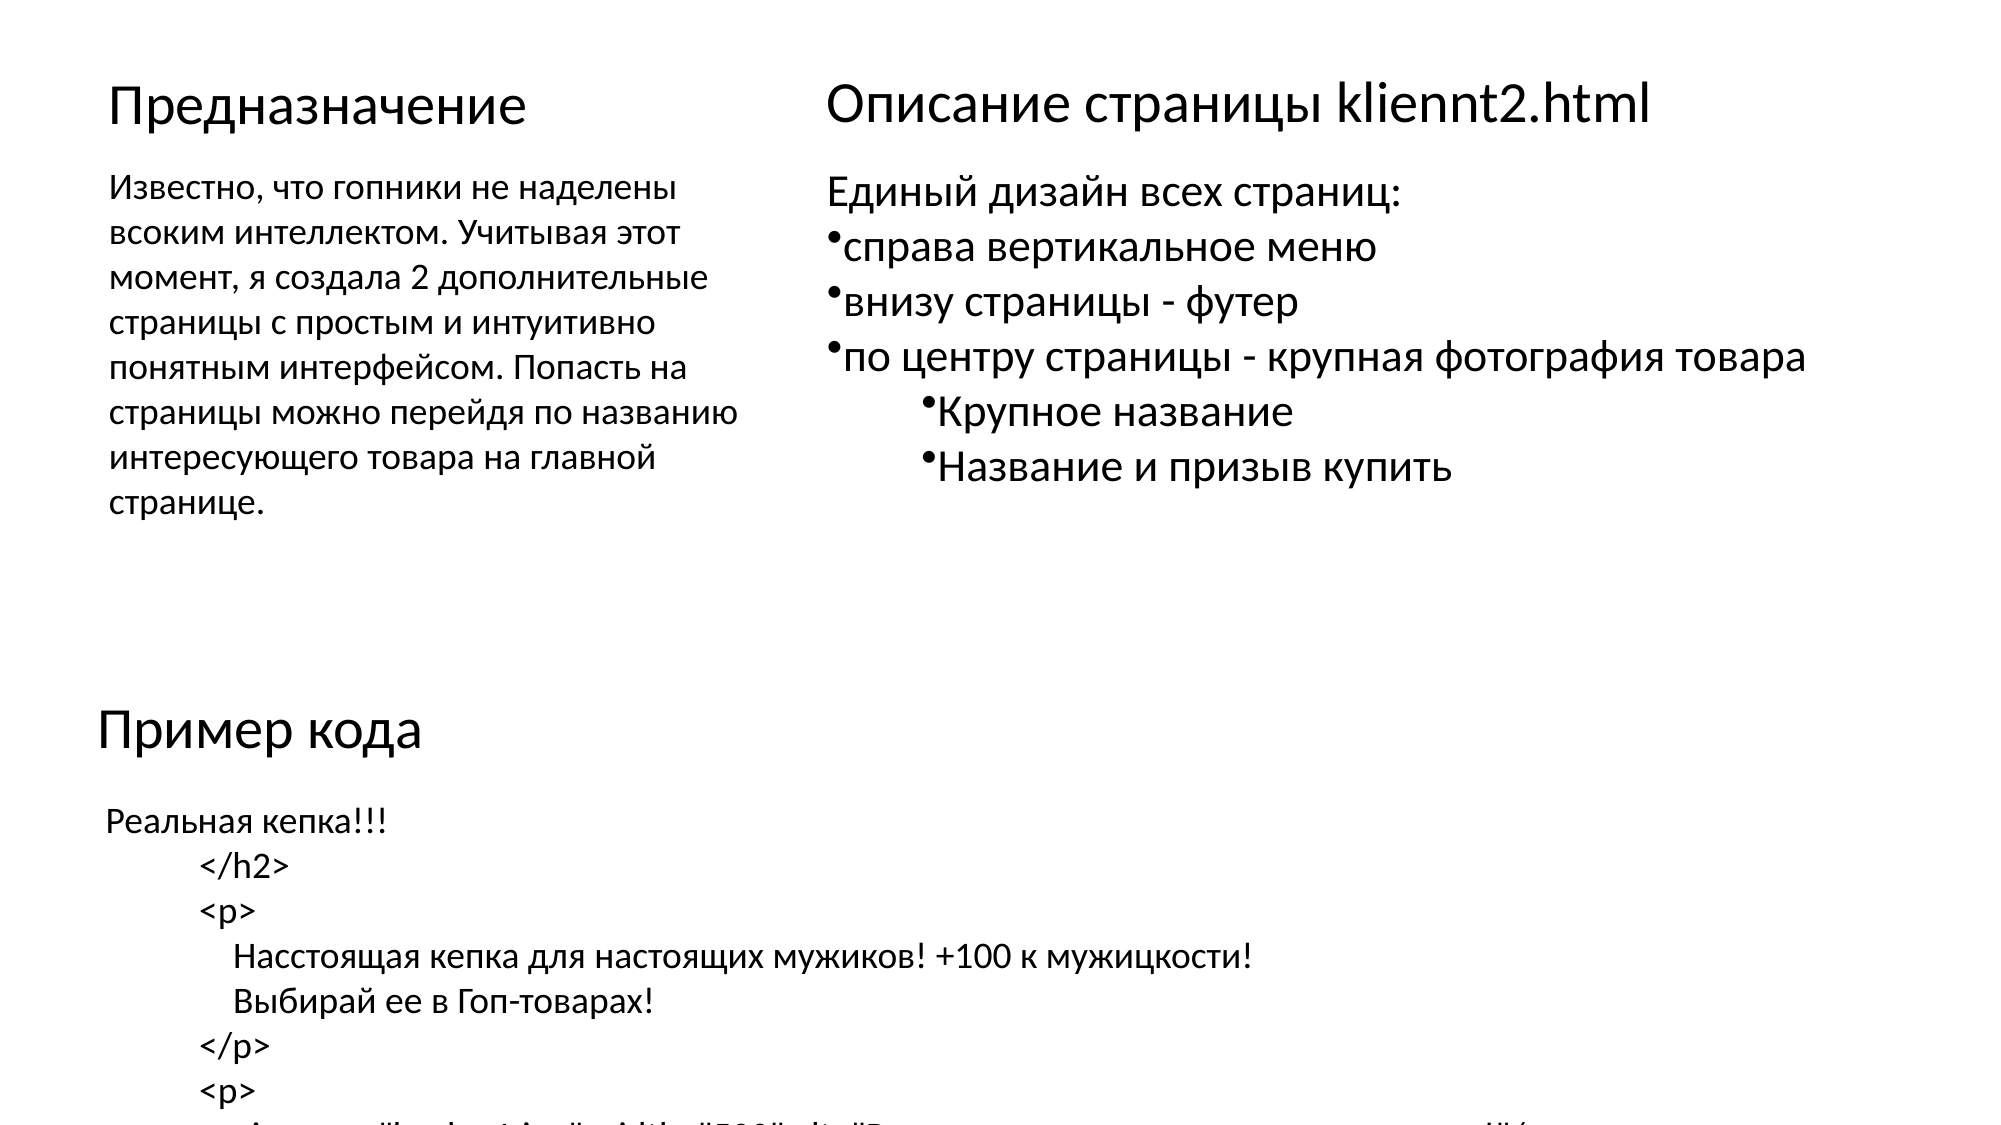

Описание страницы kliennt2.html
Предназначение
Единый дизайн всех страниц:
справа вертикальное меню
внизу страницы - футер
по центру страницы - крупная фотография товара
Крупное название
Название и призыв купить

Известно, что гопники не наделены всоким интеллектом. Учитывая этот момент, я создала 2 дополнительные страницы с простым и интуитивно понятным интерфейсом. Попасть на страницы можно перейдя по названию интересующего товара на главной странице.
Пример кода
 Реальная кепка!!!
            </h2>
            <p>
                Насстоящая кепка для настоящих мужиков! +100 к мужицкости!
                Выбирай ее в Гоп-товарах!
            </p>
            <p>
                <img src="kepka-1.jpg" width="500" alt="Реальная кепка для реальных пацанов!"/>